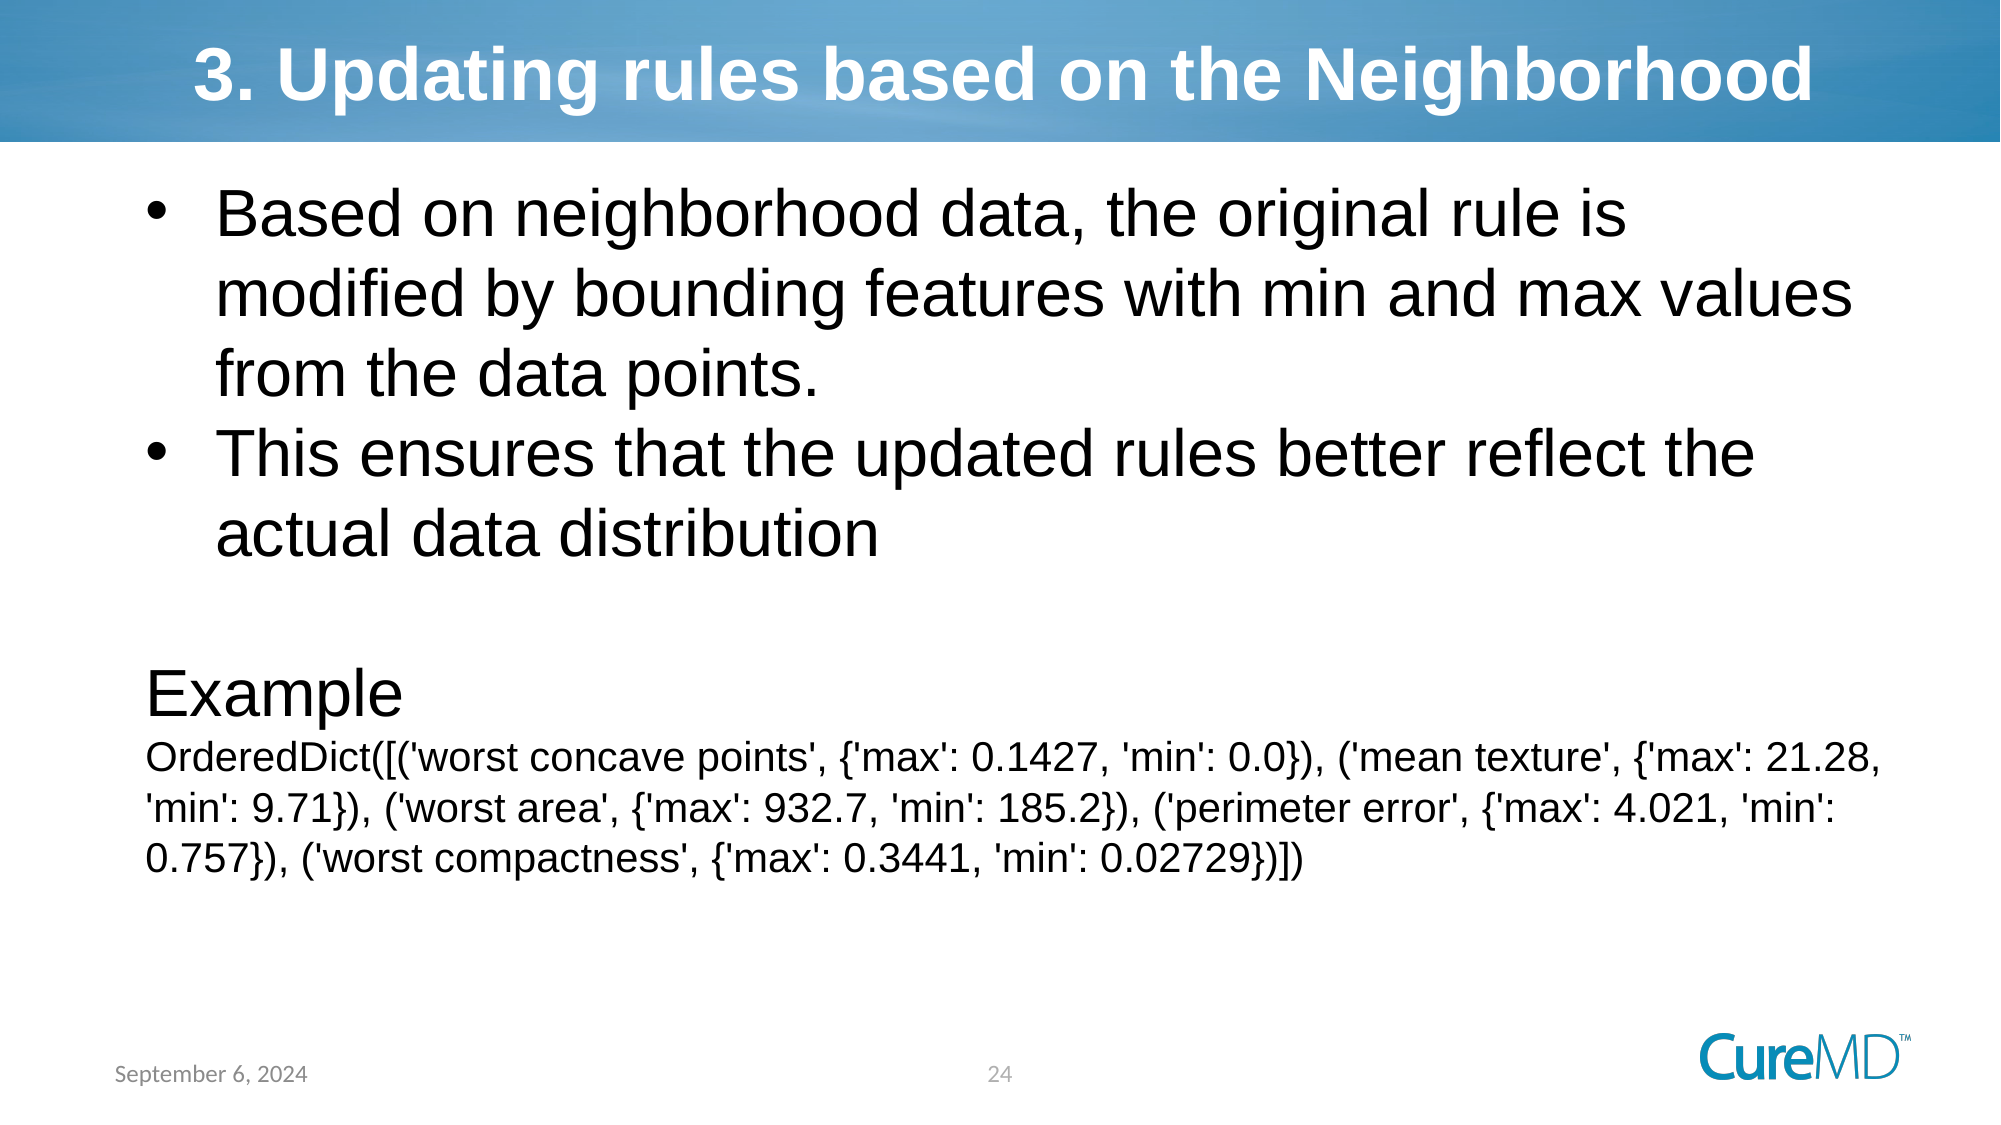

# 3. Updating rules based on the Neighborhood
Based on neighborhood data, the original rule is modified by bounding features with min and max values from the data points.
This ensures that the updated rules better reflect the actual data distribution

Example
OrderedDict([('worst concave points', {'max': 0.1427, 'min': 0.0}), ('mean texture', {'max': 21.28, 'min': 9.71}), ('worst area', {'max': 932.7, 'min': 185.2}), ('perimeter error', {'max': 4.021, 'min': 0.757}), ('worst compactness', {'max': 0.3441, 'min': 0.02729})])

September 6, 2024
24